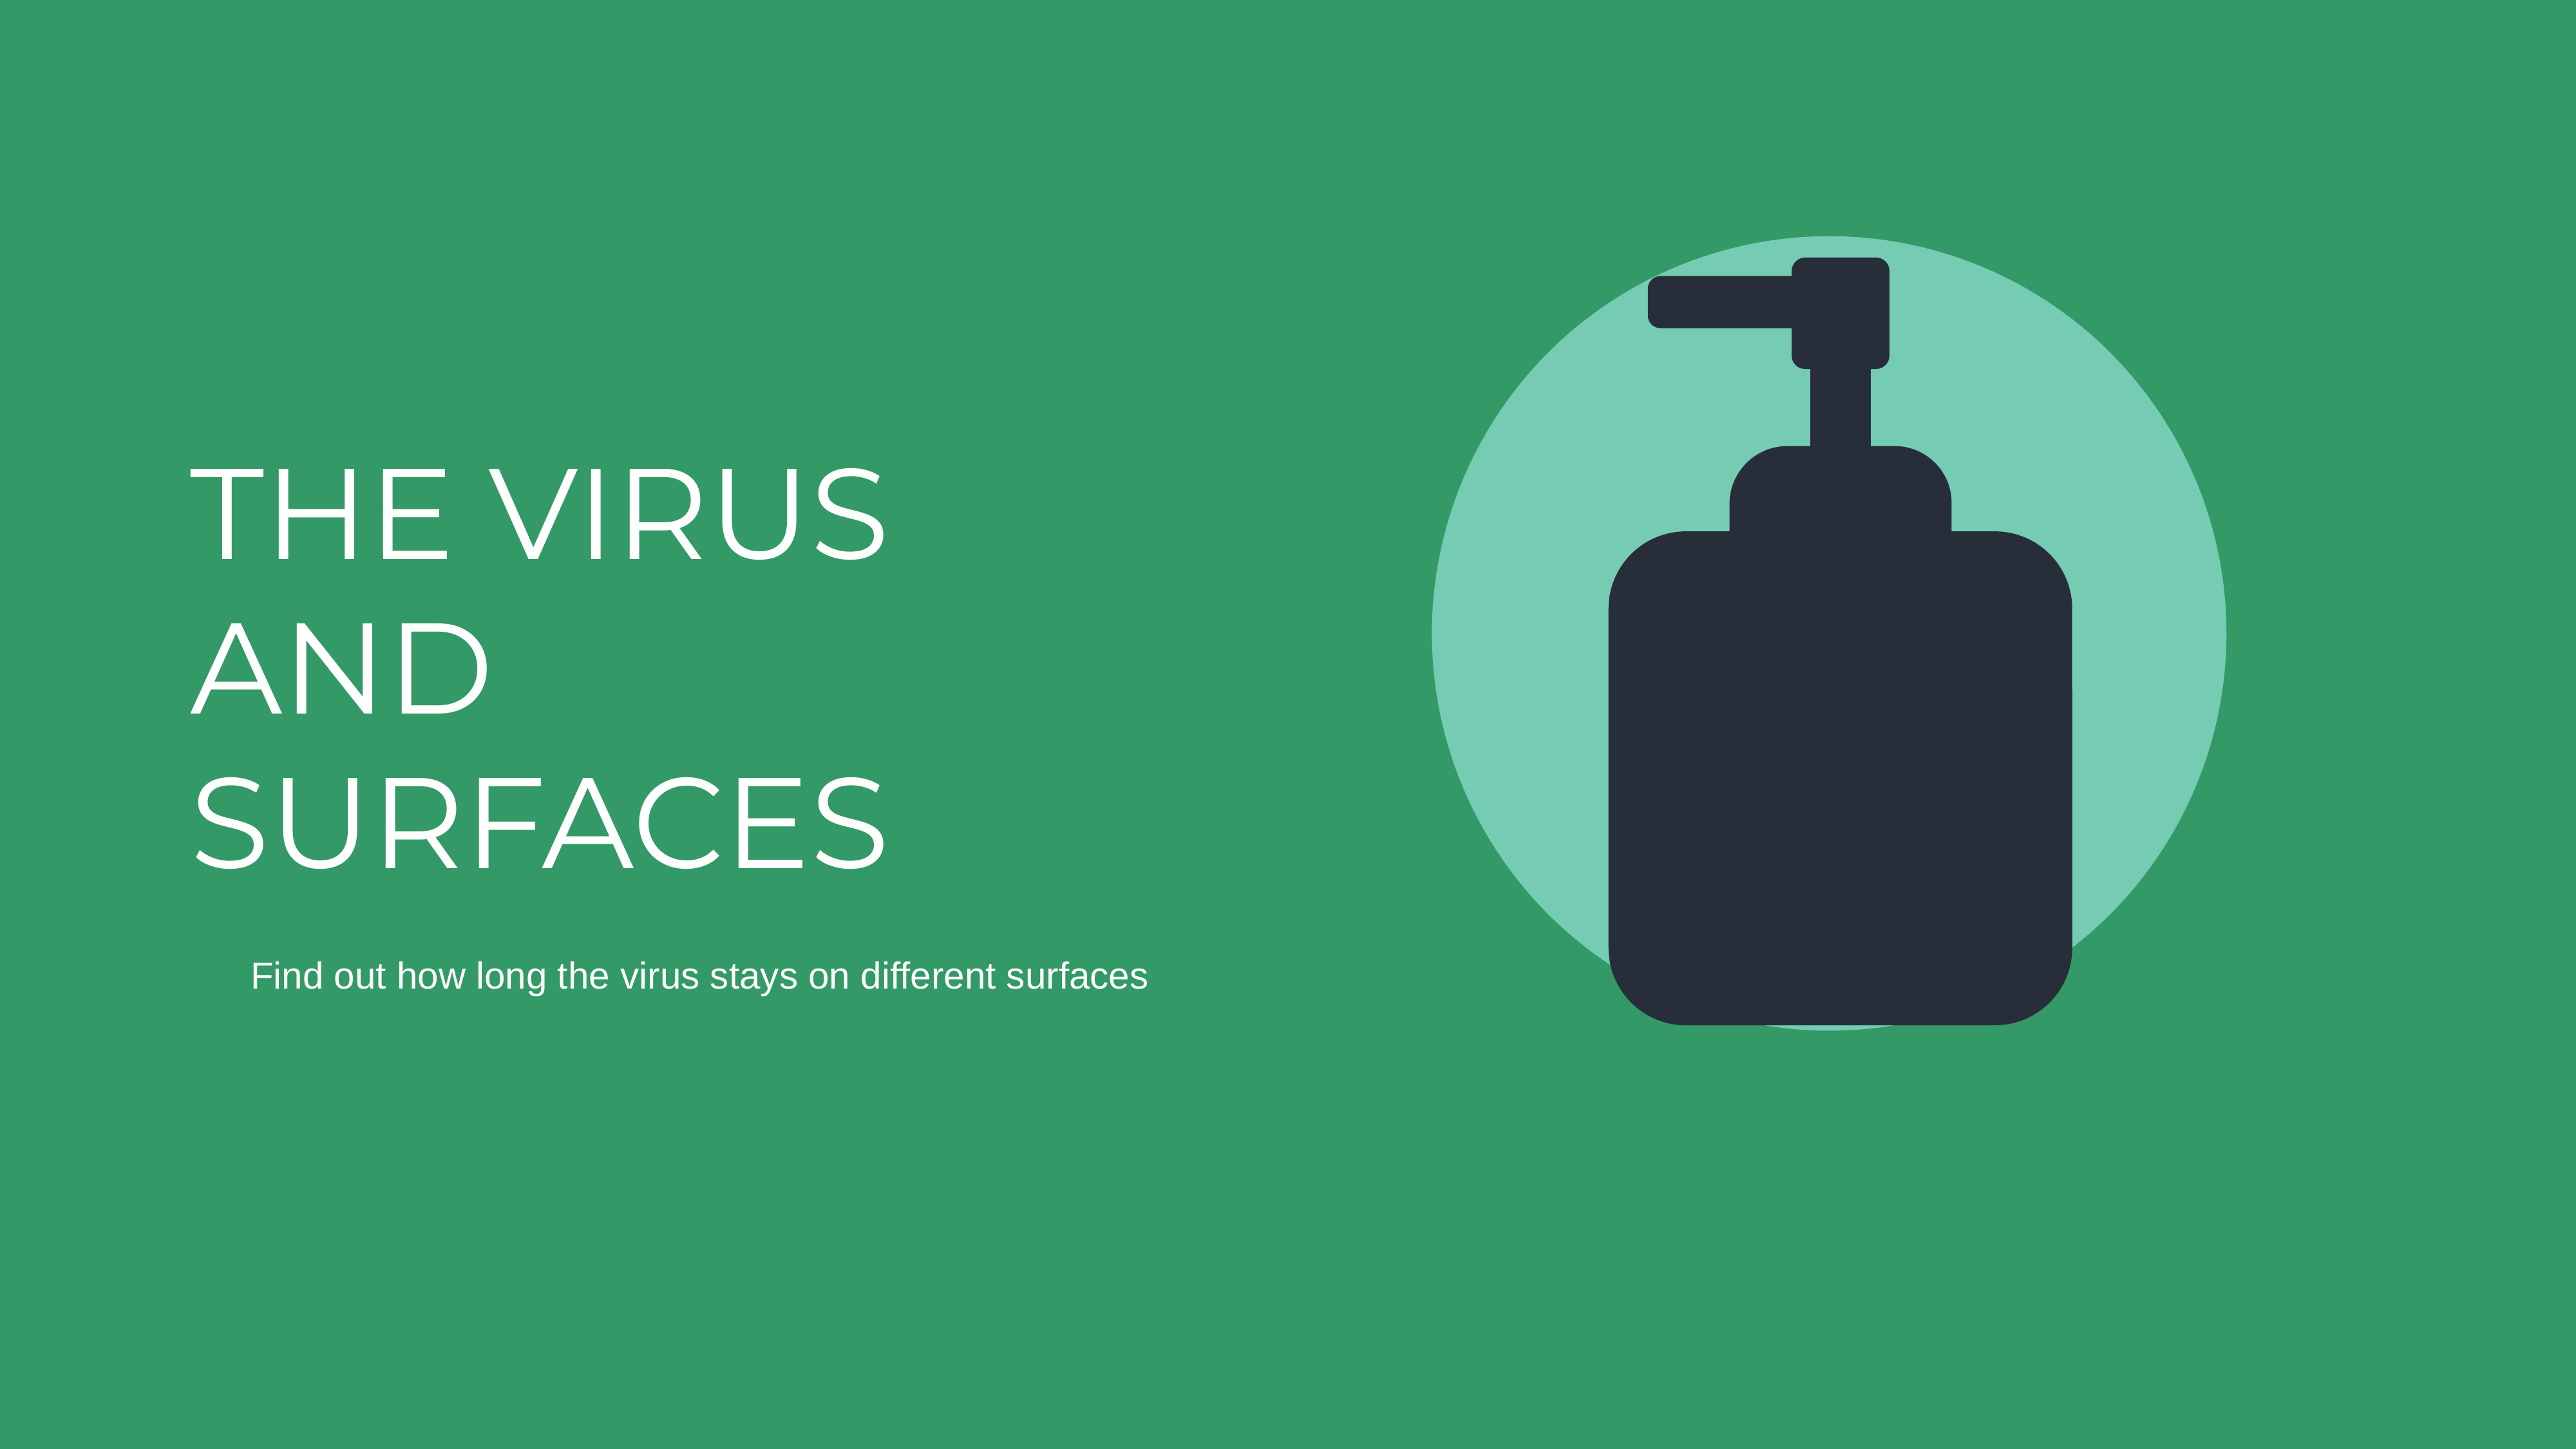

THE VIRUS AND SURFACES
Find out how long the virus stays on different surfaces